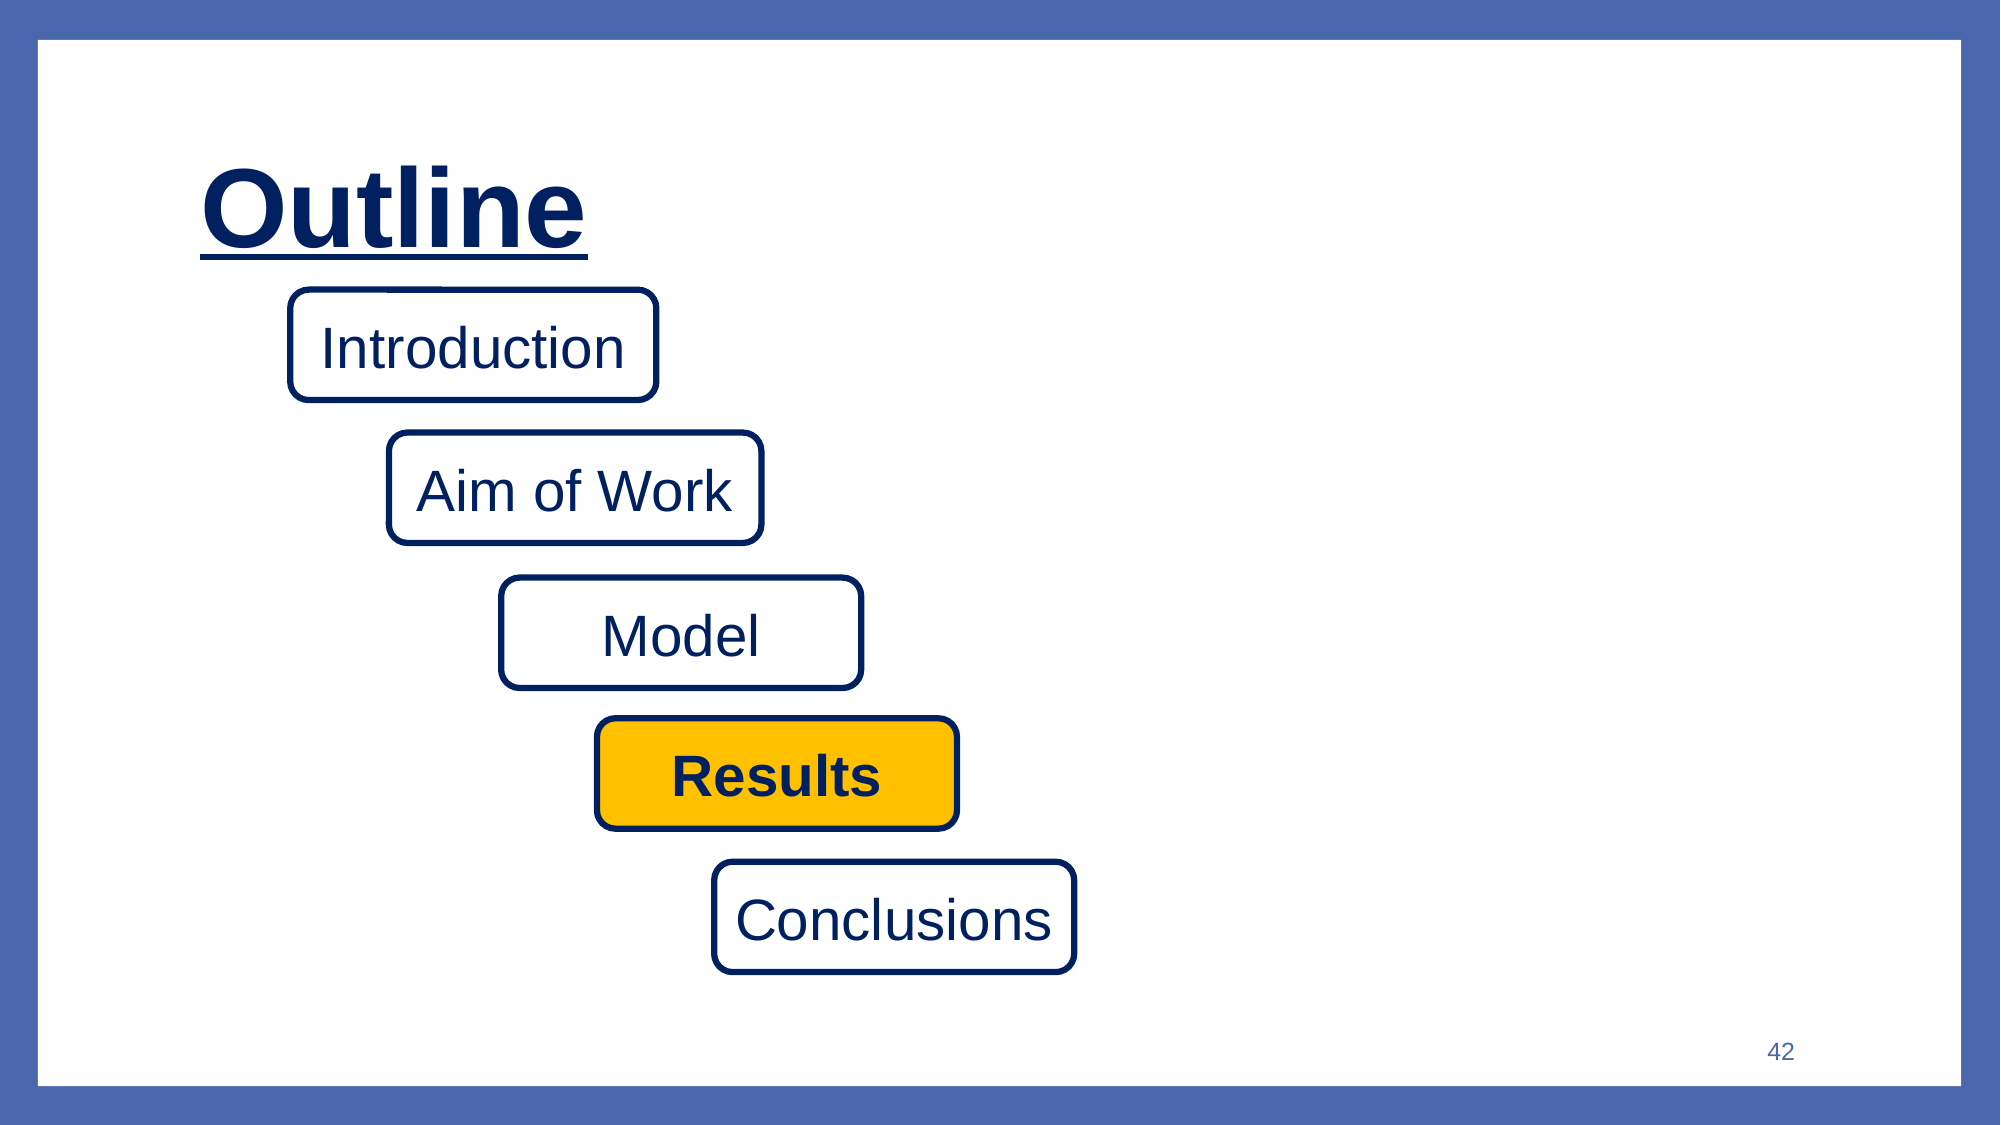

# Outline
Introduction
Aim of Work
Model
Results
Conclusions
42